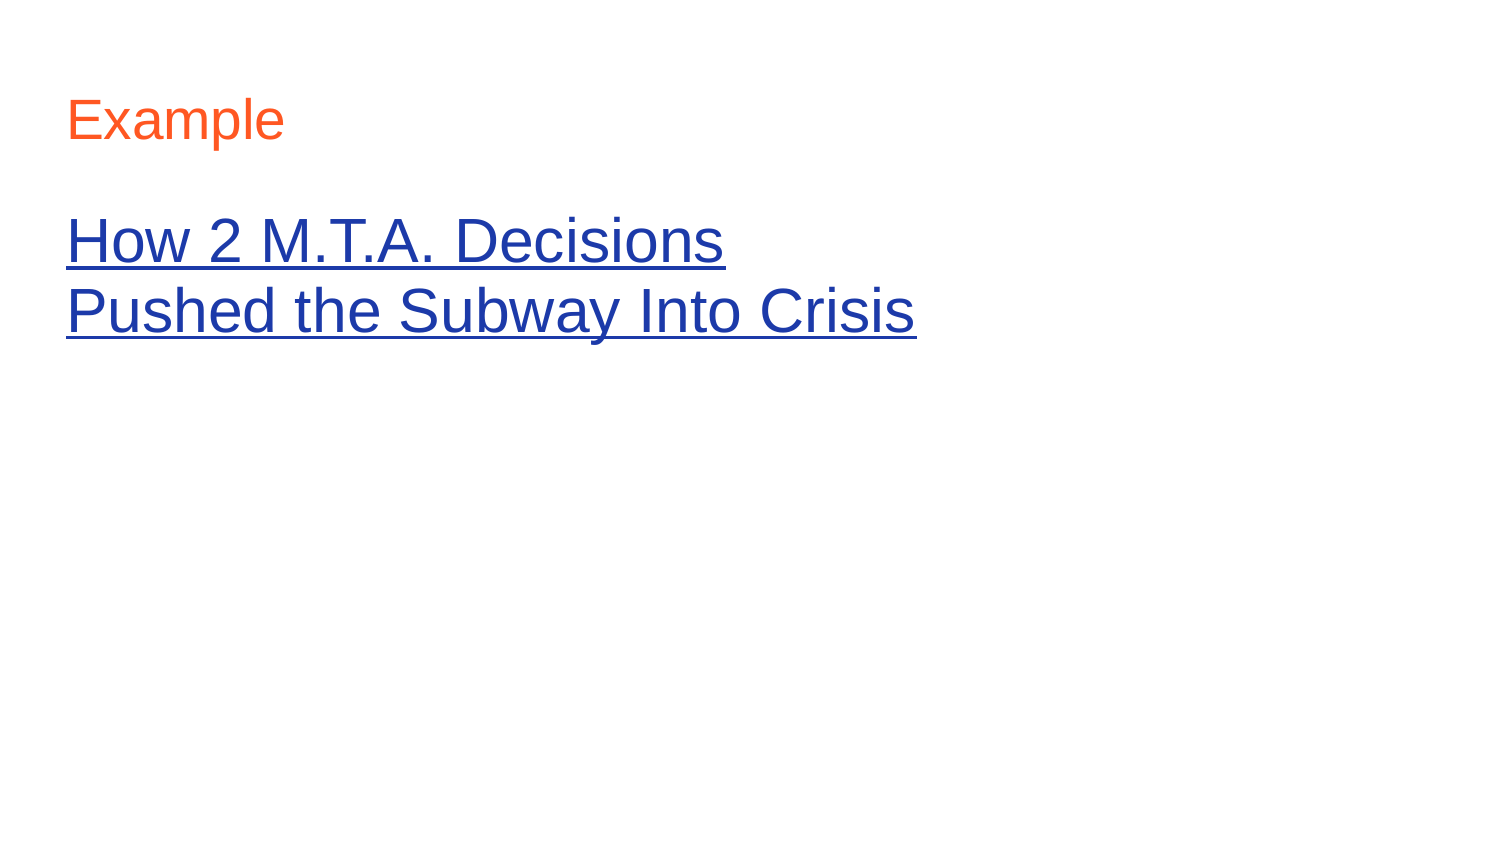

# Example
How 2 M.T.A. Decisions
Pushed the Subway Into Crisis